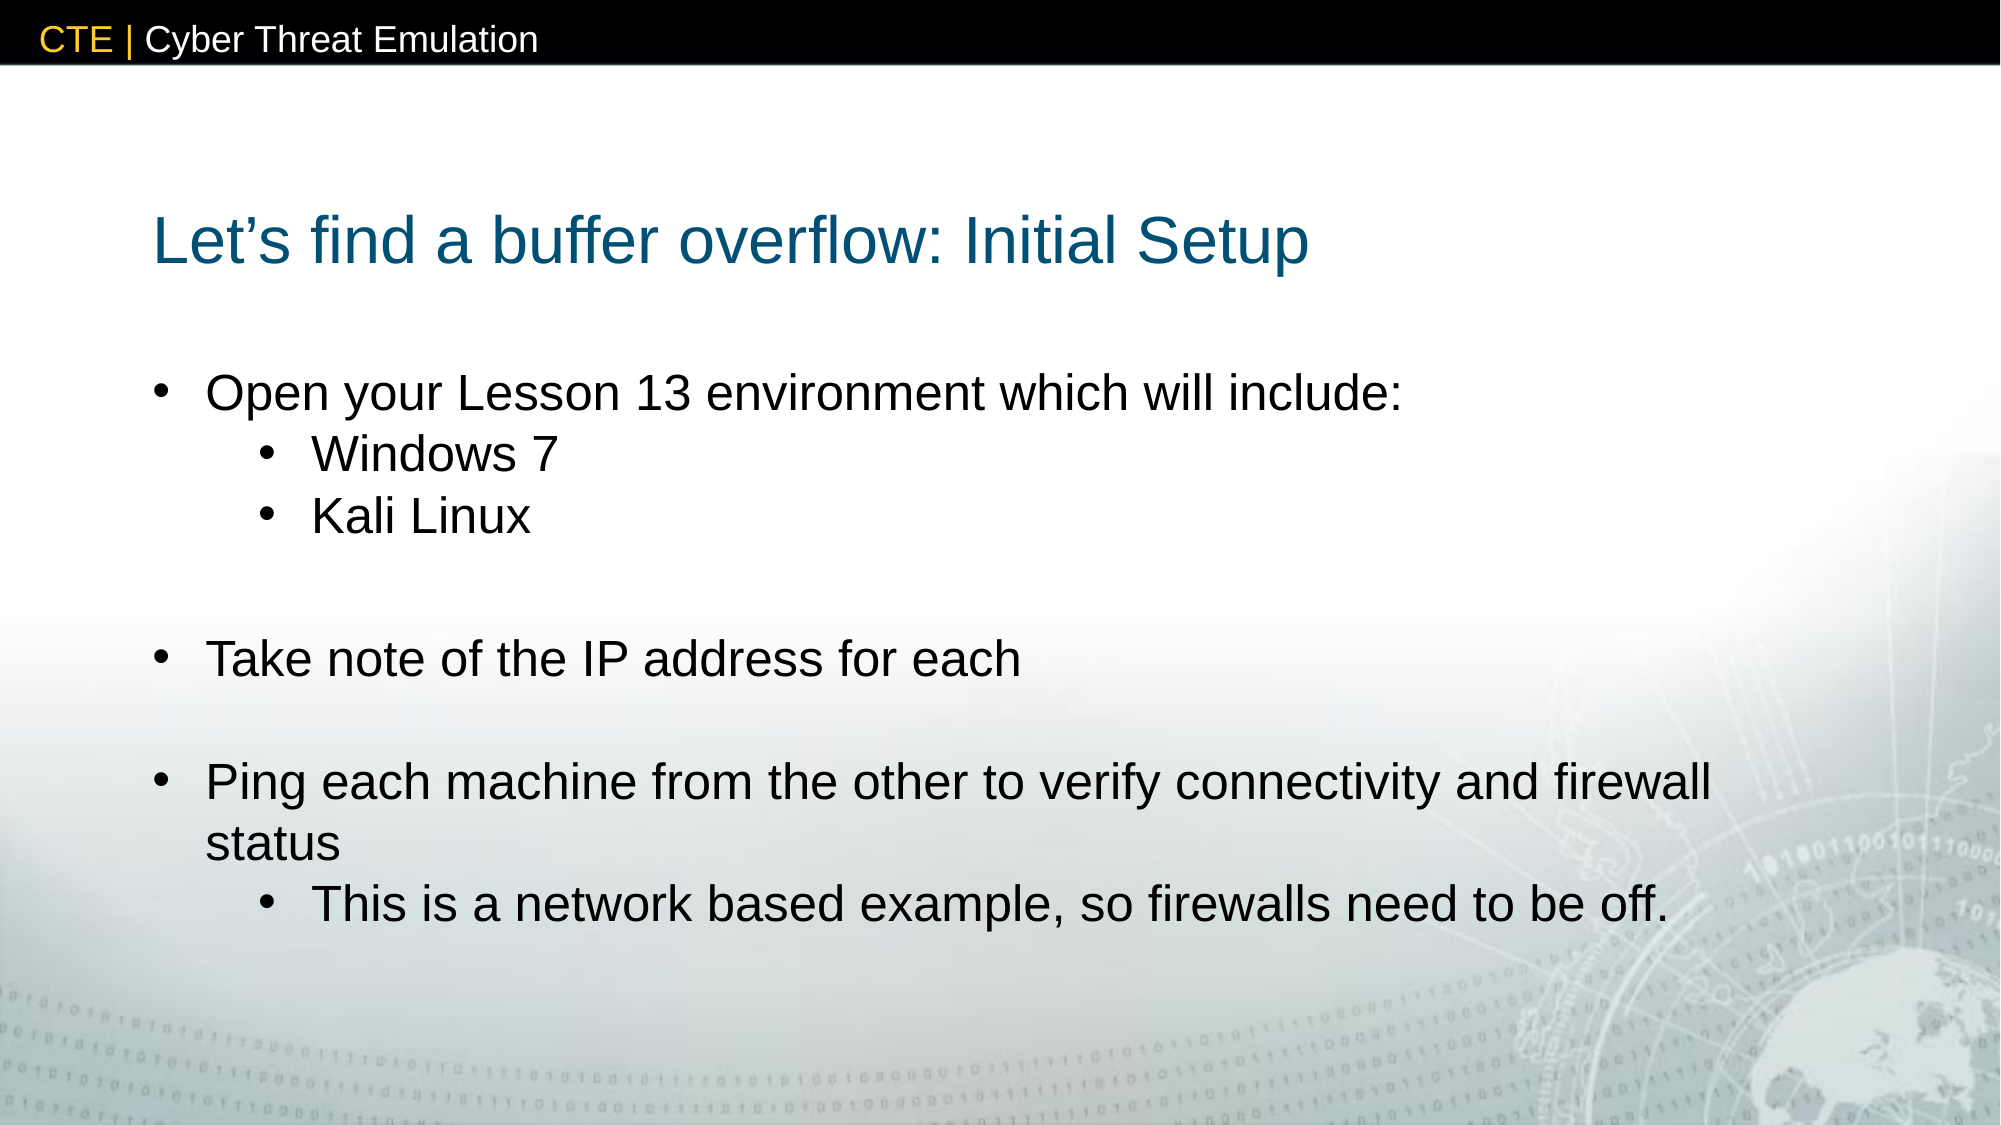

# Let’s find a buffer overflow: Initial Setup

Open your Lesson 13 environment which will include:
Windows 7
Kali Linux

Take note of the IP address for each

Ping each machine from the other to verify connectivity and firewall status
This is a network based example, so firewalls need to be off.